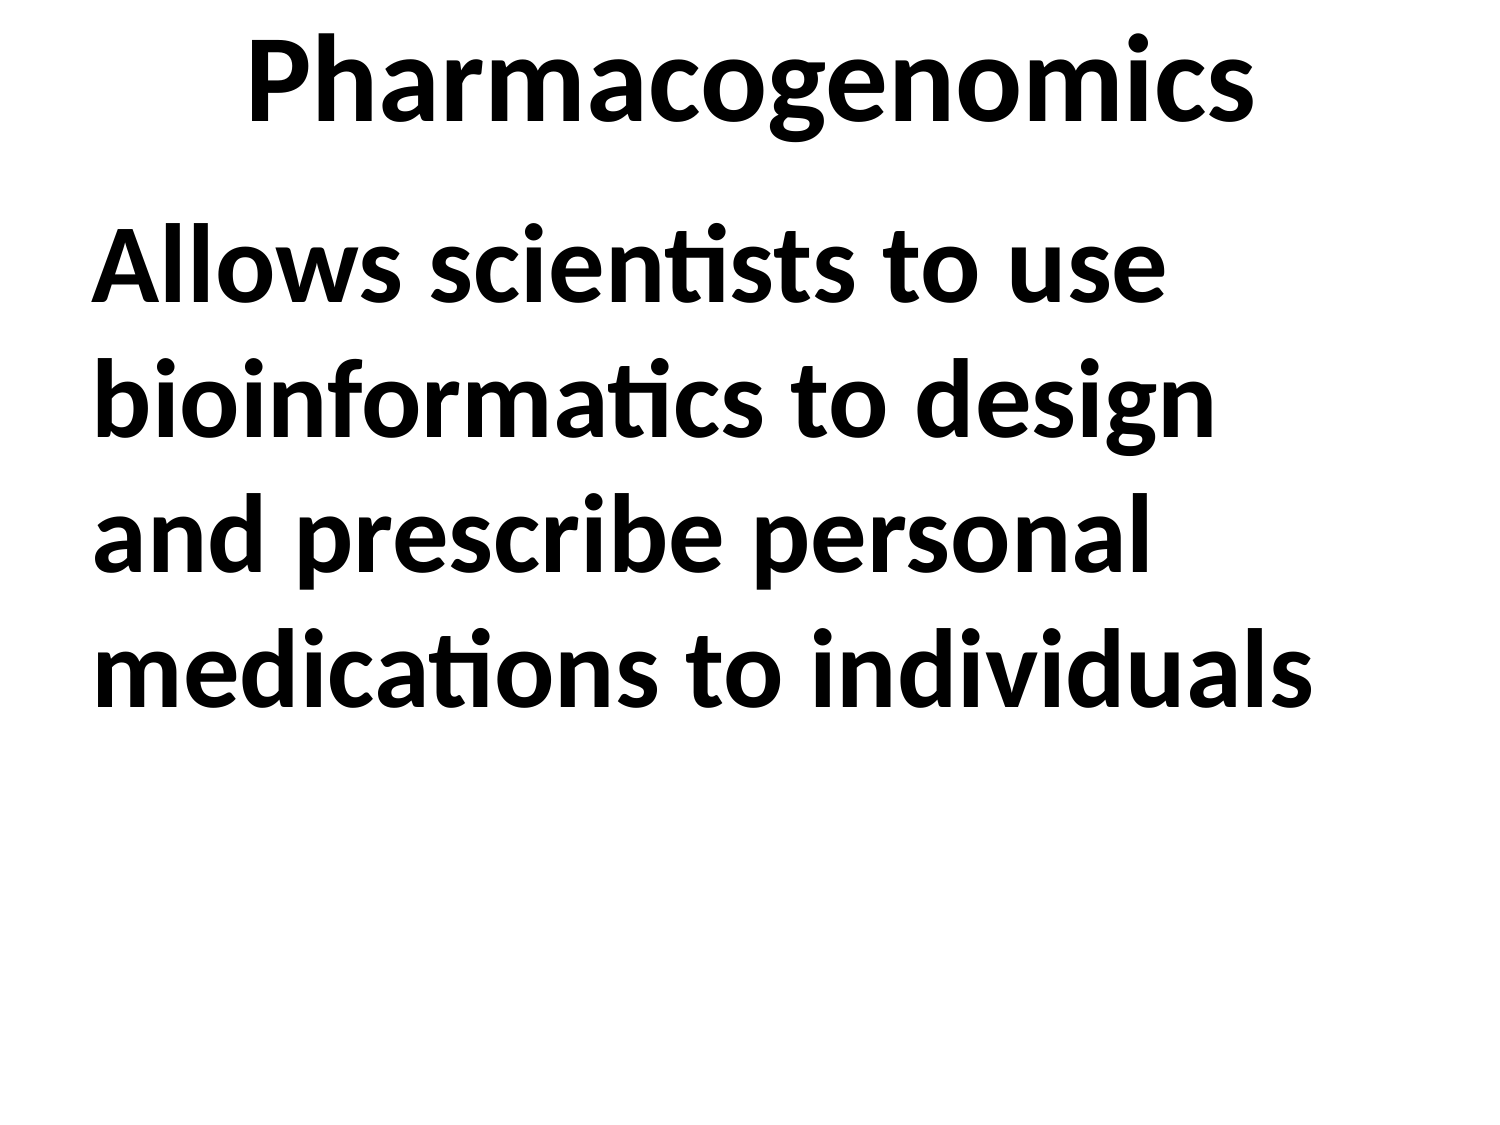

Pharmacogenomics
Allows scientists to use bioinformatics to design and prescribe personal medications to individuals